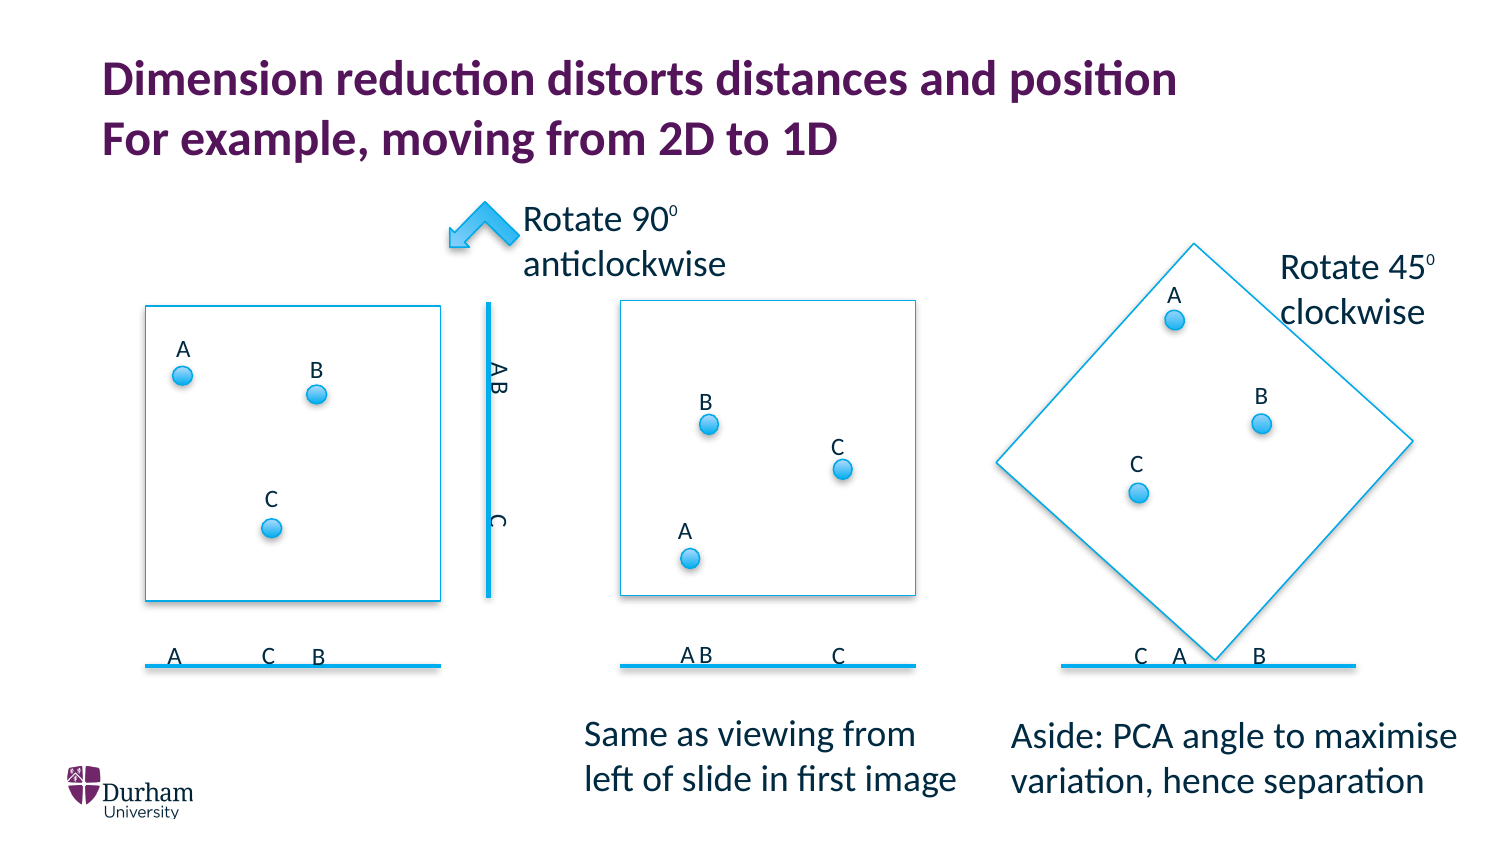

# Dimension reduction distorts distances and position For example, moving from 2D to 1D
Rotate 900 anticlockwise

Rotate 450 clockwise
A

A
B
B
B
C
A
B
C
C
C
A
A
B
B
A
C
C
C
A
B
Same as viewing from left of slide in first image
Aside: PCA angle to maximise variation, hence separation